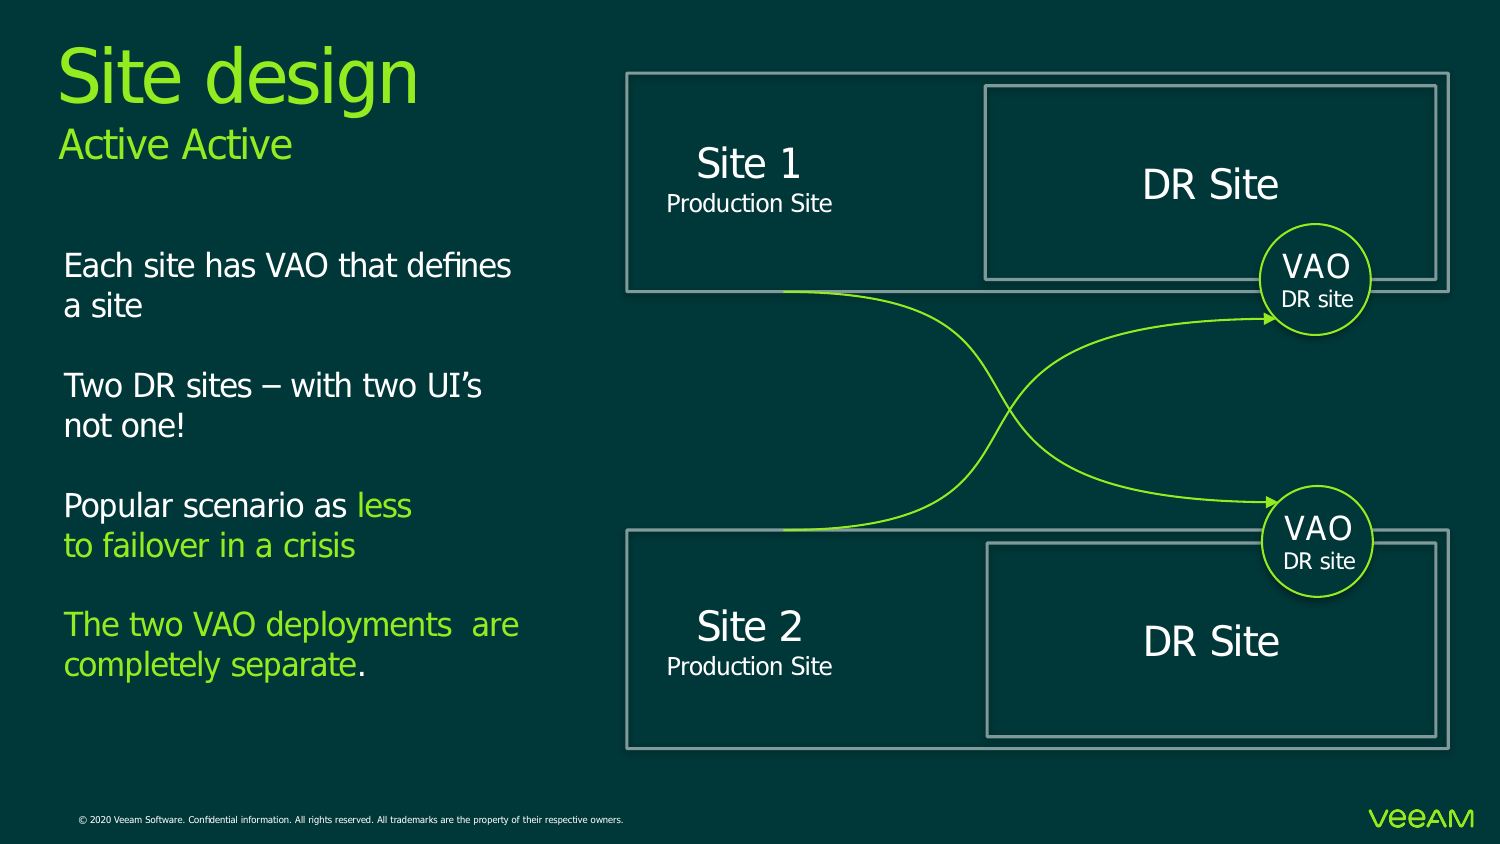

# Site design Active Active

DR Site
Site 1
Production Site

VAO
DR site
Each site has VAO that defines a site

Two DR sites – with two UI’s not one!

Popular scenario as less
to failover in a crisis

The two VAO deployments  are completely separate.

VAO
DR site

DR Site
Site 2
Production Site